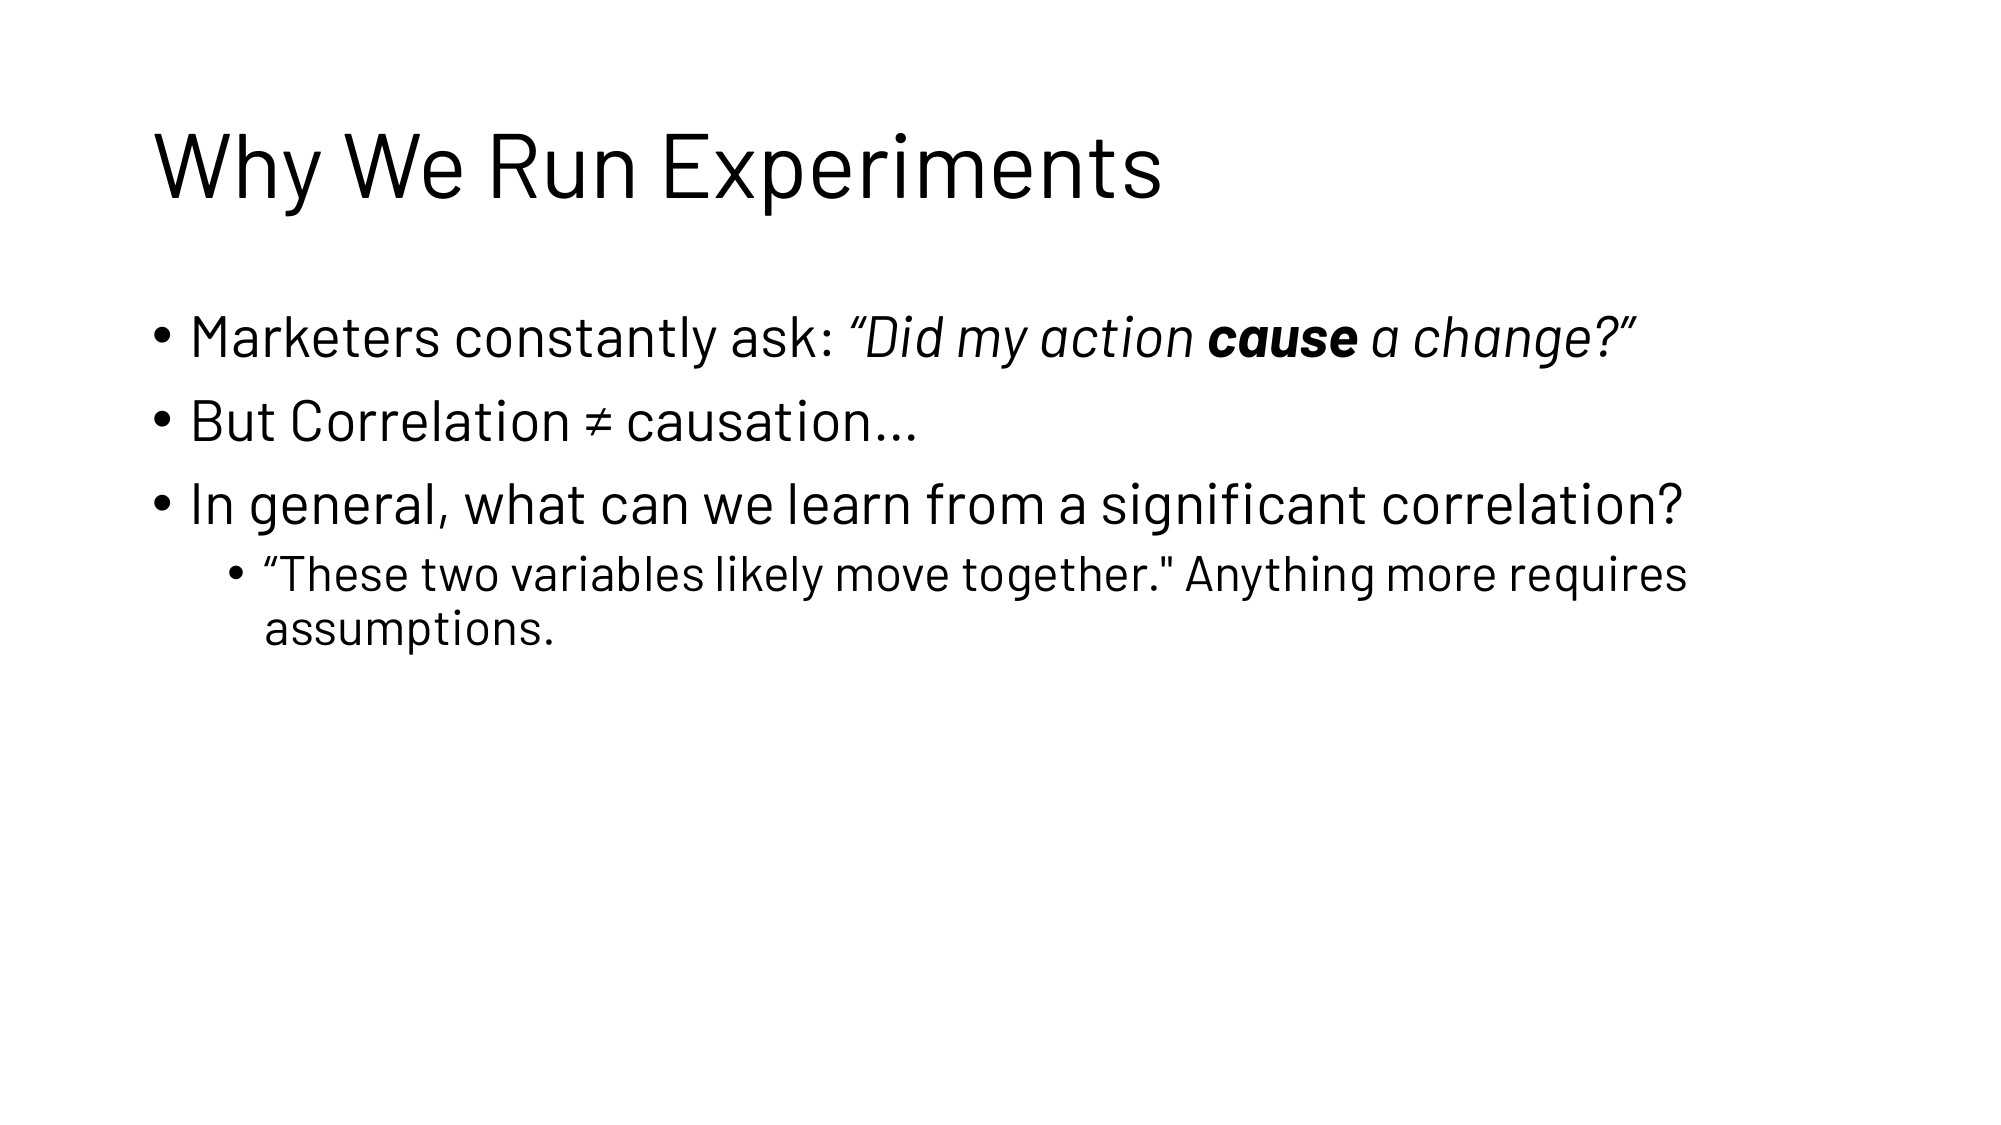

# Why We Run Experiments
Marketers constantly ask: “Did my action cause a change?”
But Correlation ≠ causation…
In general, what can we learn from a significant correlation?
“These two variables likely move together." Anything more requires assumptions.